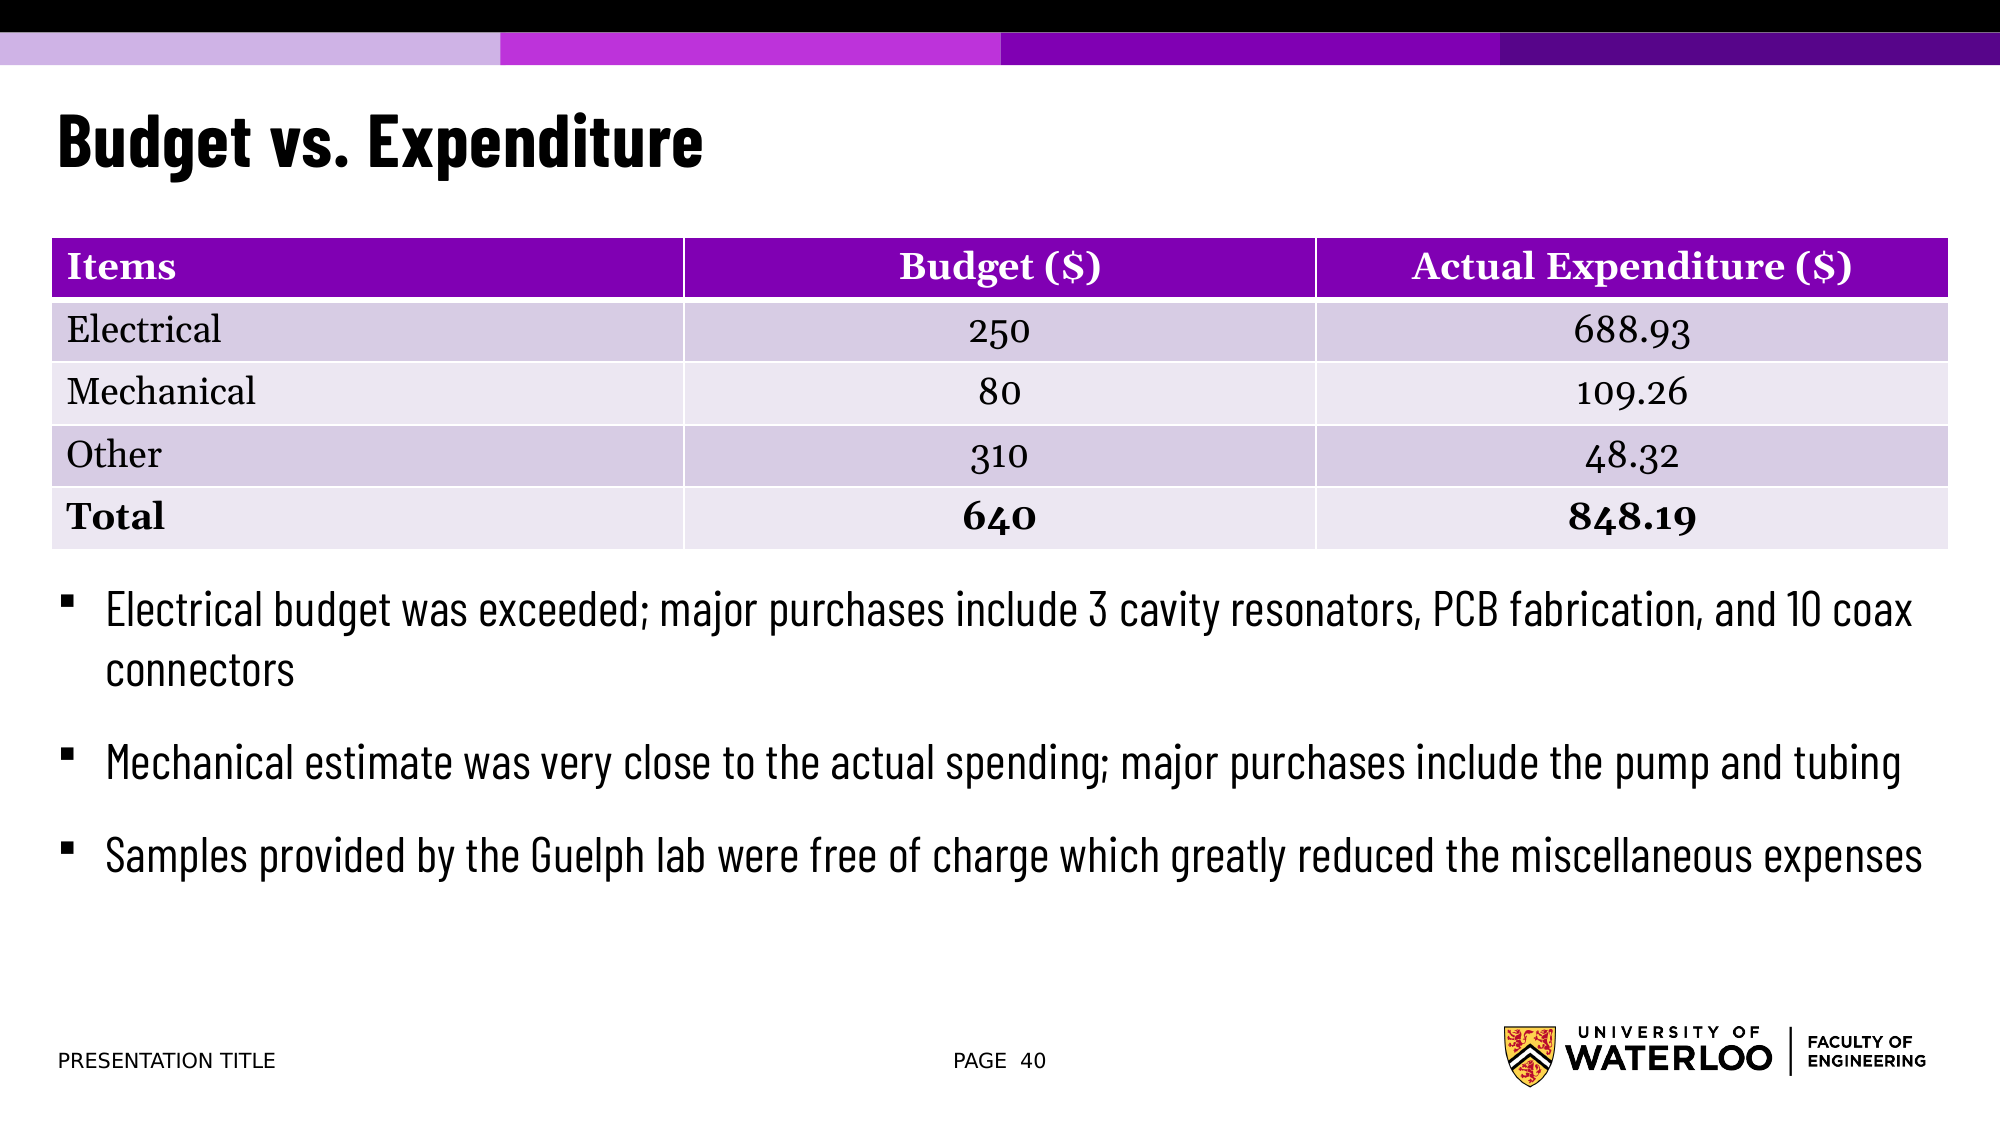

# Budget vs. Expenditure
| Items | Budget ($) | Actual Expenditure ($) |
| --- | --- | --- |
| Electrical | 250 | 688.93 |
| Mechanical | 80 | 109.26 |
| Other | 310 | 48.32 |
| Total | 640 | 848.19 |
Electrical budget was exceeded; major purchases include 3 cavity resonators, PCB fabrication, and 10 coax connectors
Mechanical estimate was very close to the actual spending; major purchases include the pump and tubing
Samples provided by the Guelph lab were free of charge which greatly reduced the miscellaneous expenses
PRESENTATION TITLE
PAGE  40